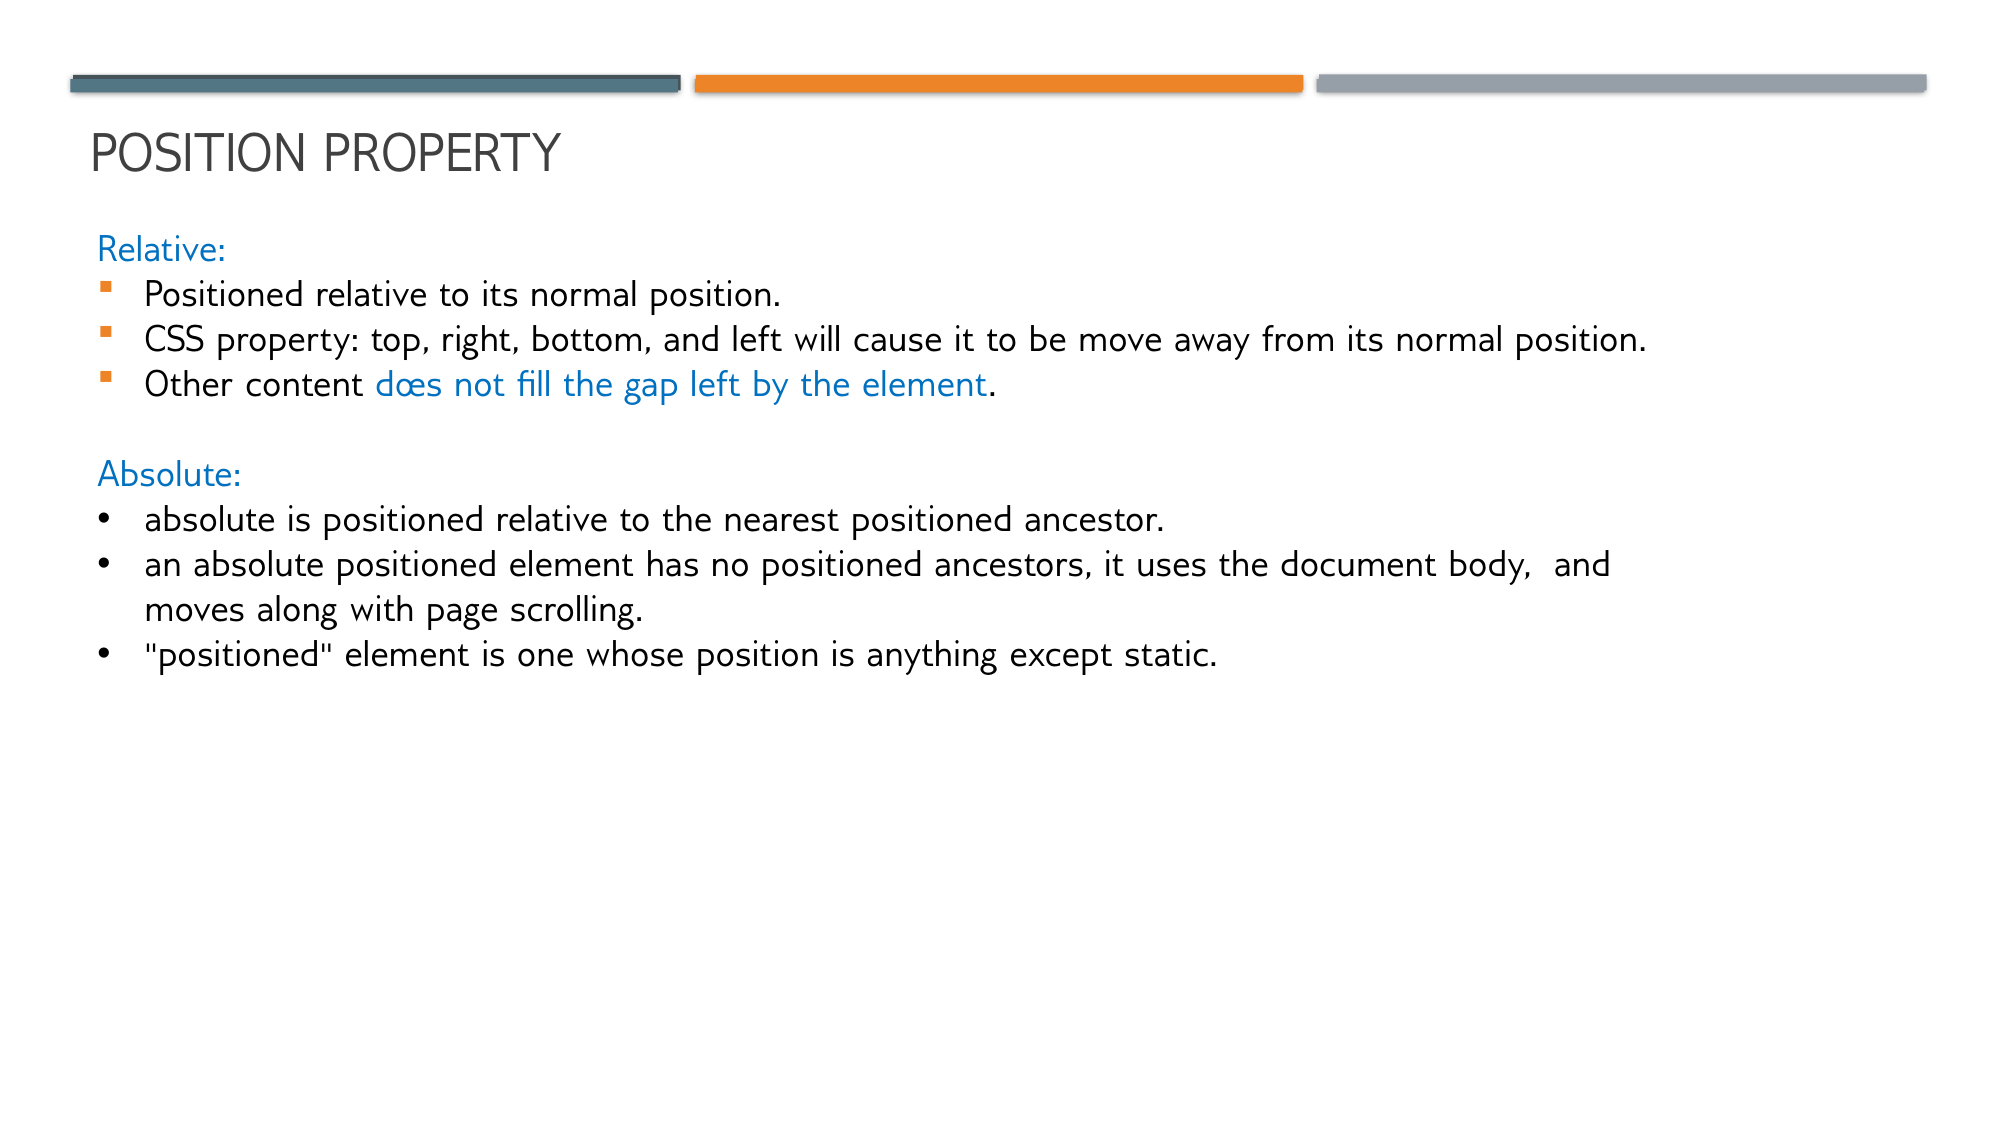

# Position property
Relative:
Positioned relative to its normal position.
CSS property: top, right, bottom, and left will cause it to be move away from its normal position.
Other content does not fill the gap left by the element.

Absolute:
absolute is positioned relative to the nearest positioned ancestor.
an absolute positioned element has no positioned ancestors, it uses the document body,  and moves along with page scrolling.
"positioned" element is one whose position is anything except static.

Favicon
Title